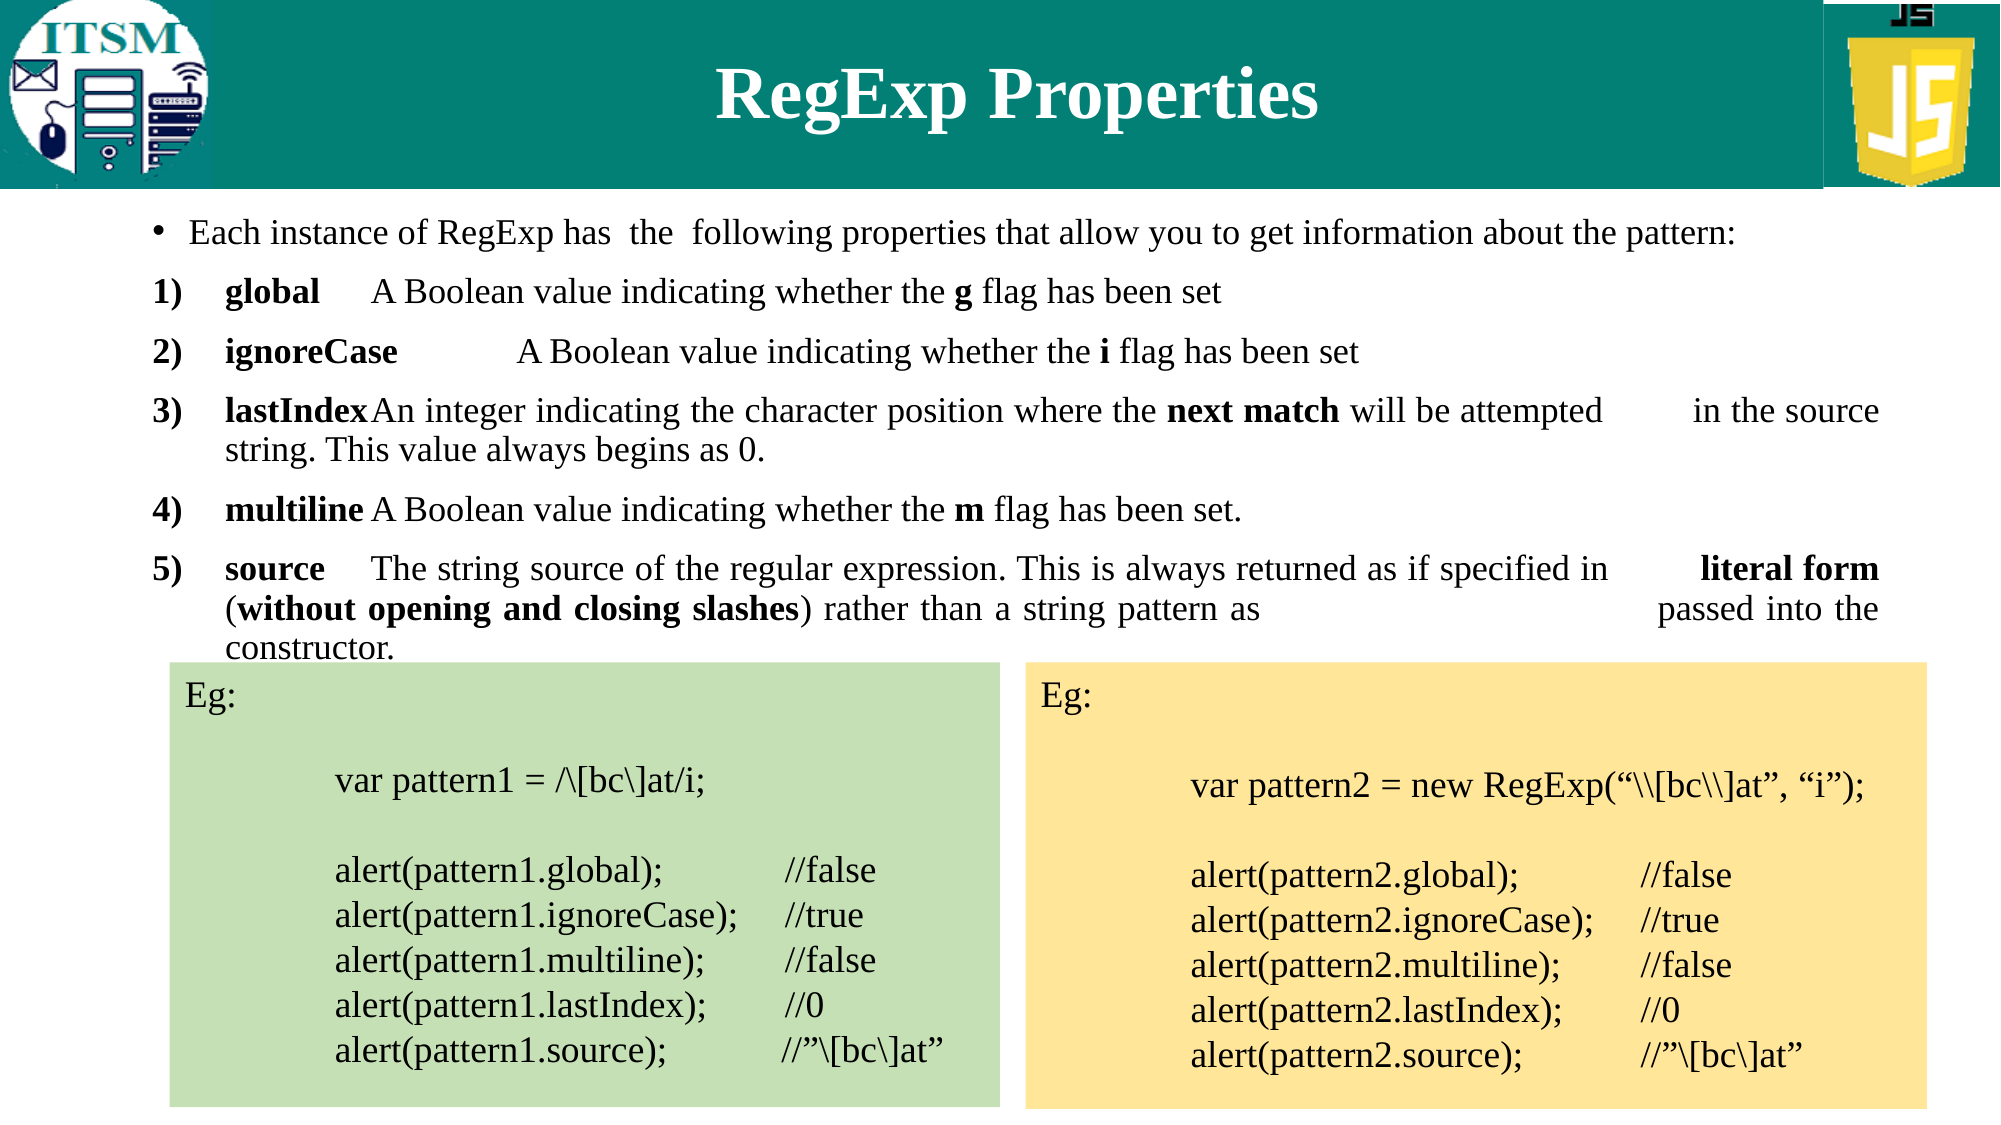

# RegExp Properties
Each instance of RegExp has  the  following properties that allow you to get information about the pattern:
global		A Boolean value indicating whether the g flag has been set
ignoreCase 		A Boolean value indicating whether the i flag has been set
lastIndex		An integer indicating the character position where the next match will be attempted 			in the source string. This value always begins as 0.
multiline		A Boolean value indicating whether the m flag has been set.
source		The string source of the regular expression. This is always returned as if specified in  			literal form (without opening and closing slashes) rather than a string pattern as              		                passed into the constructor.

Eg:

	var pattern1 = /\[bc\]at/i;

	alert(pattern1.global);	//false
	alert(pattern1.ignoreCase); 	//true
	alert(pattern1.multiline); 	//false
	alert(pattern1.lastIndex); 	//0
	alert(pattern1.source);            //”\[bc\]at”

Eg:

	var pattern2 = new RegExp(“\\[bc\\]at”, “i”);

	alert(pattern2.global); 	//false
	alert(pattern2.ignoreCase); 	//true
	alert(pattern2.multiline); 	//false
	alert(pattern2.lastIndex); 	//0
	alert(pattern2.source); 	//”\[bc\]at”